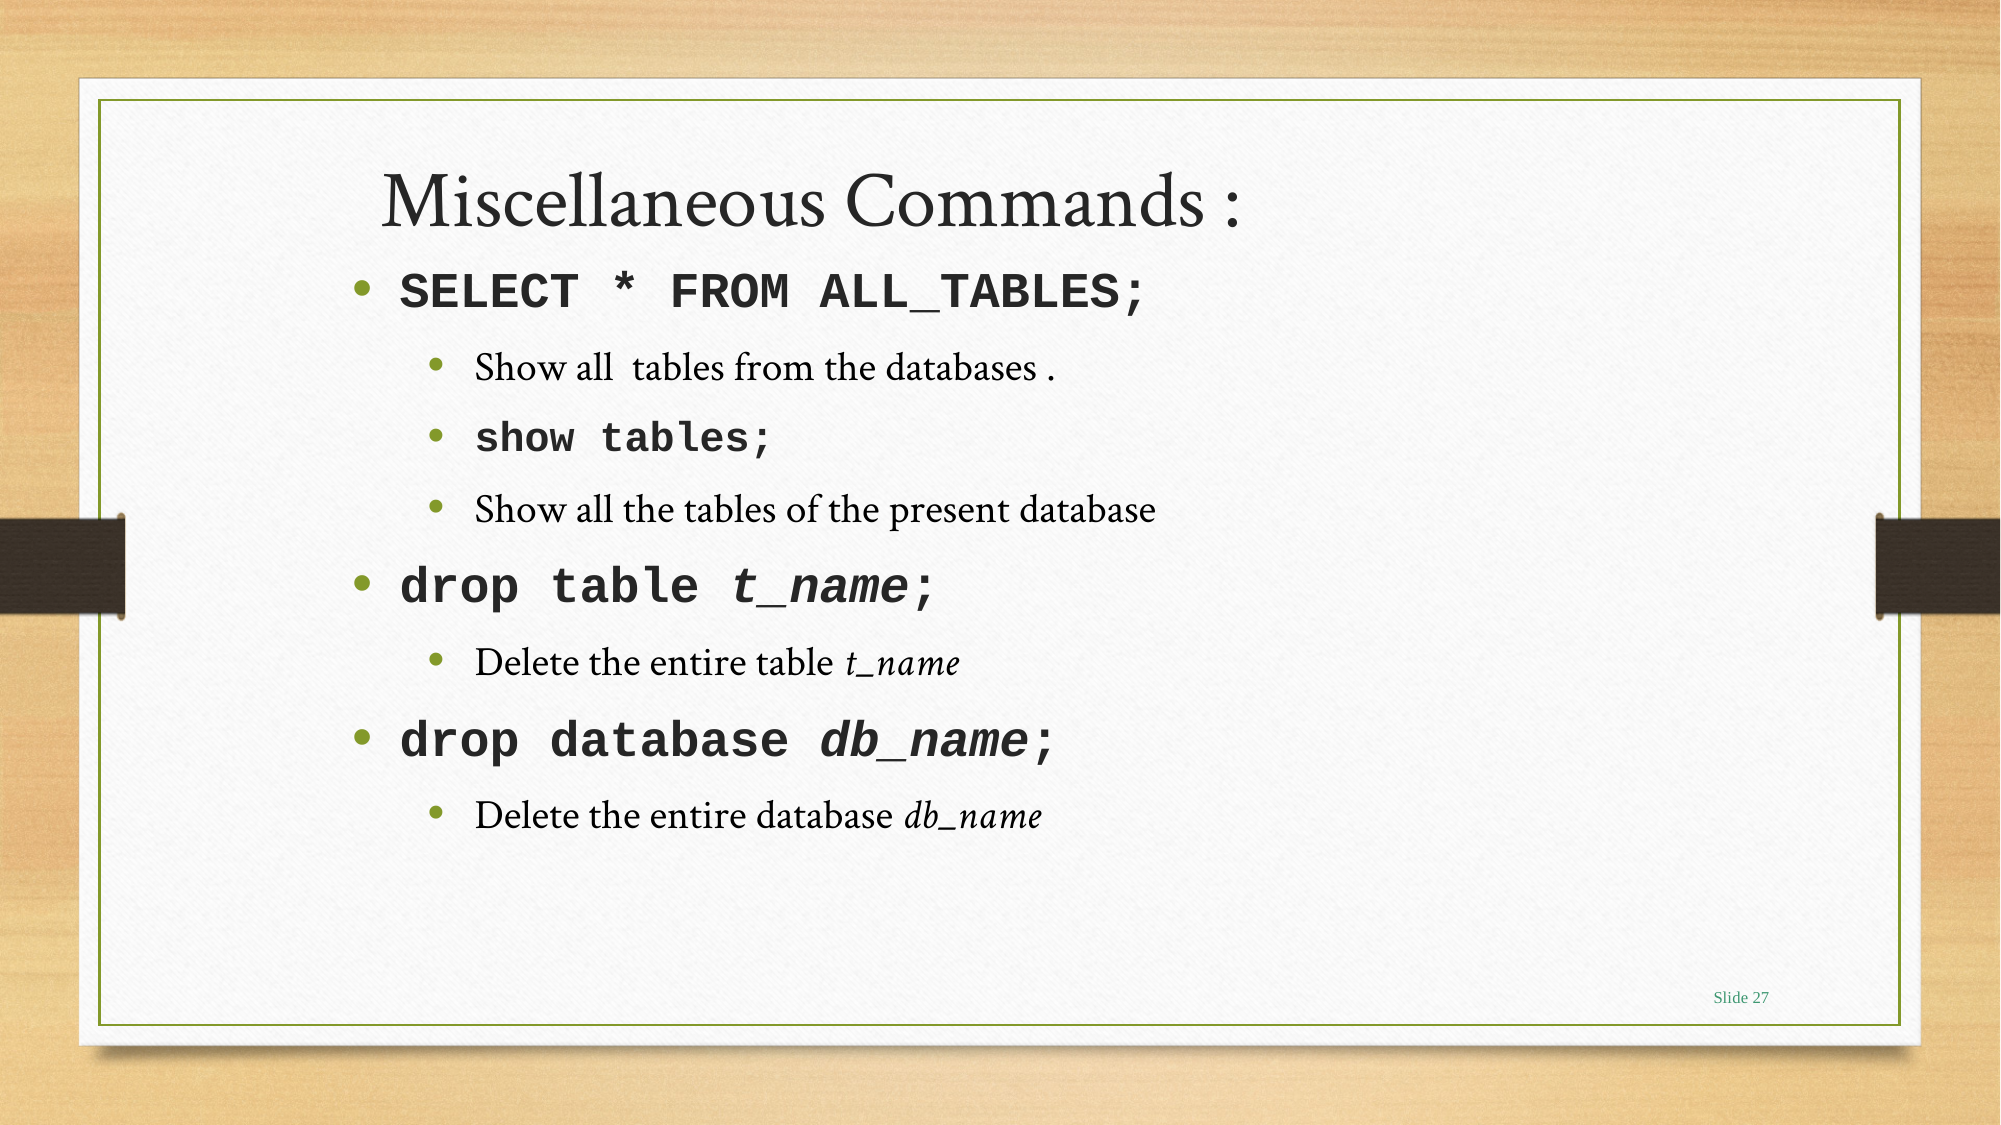

Miscellaneous Commands :
SELECT * FROM ALL_TABLES;
Show all  tables from the databases .
show tables;
Show all the tables of the present database
drop table t_name;
Delete the entire table t_name
drop database db_name;
Delete the entire database db_name
Slide 27